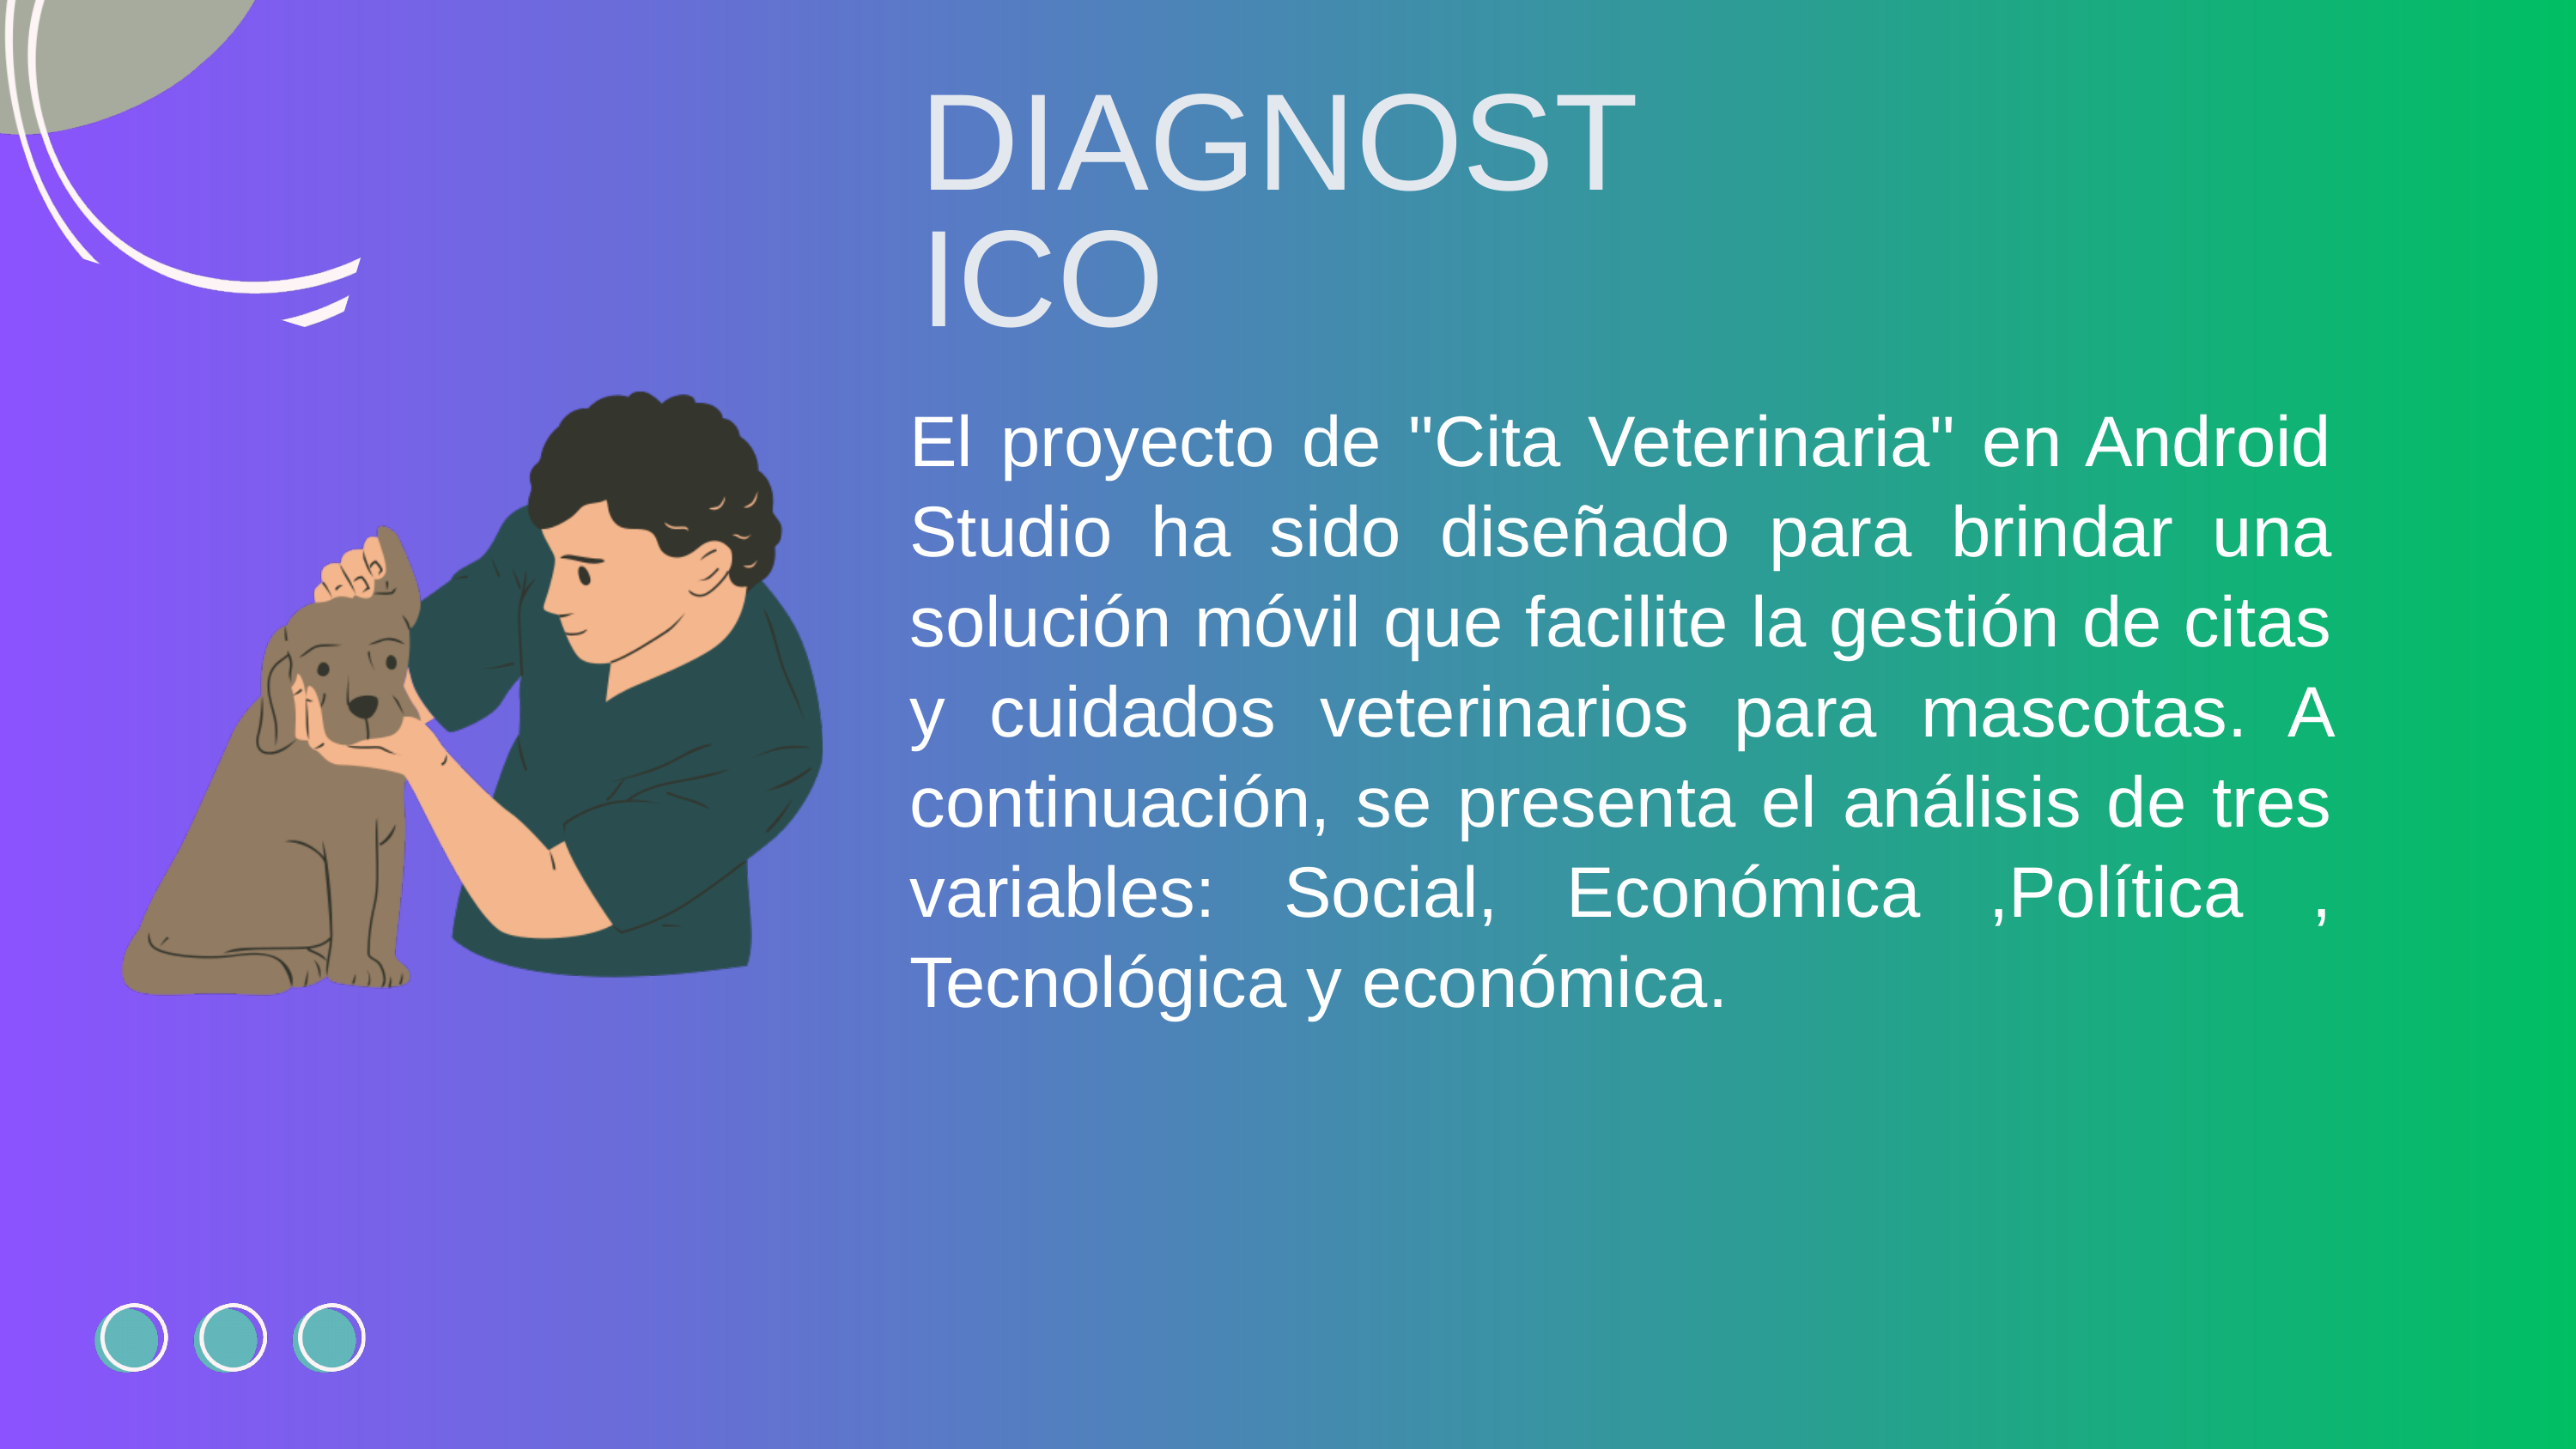

DIAGNOSTICO

El proyecto de "Cita Veterinaria" en Android Studio ha sido diseñado para brindar una solución móvil que facilite la gestión de citas y cuidados veterinarios para mascotas. A continuación, se presenta el análisis de tres variables: Social, Económica ,Política , Tecnológica y económica.